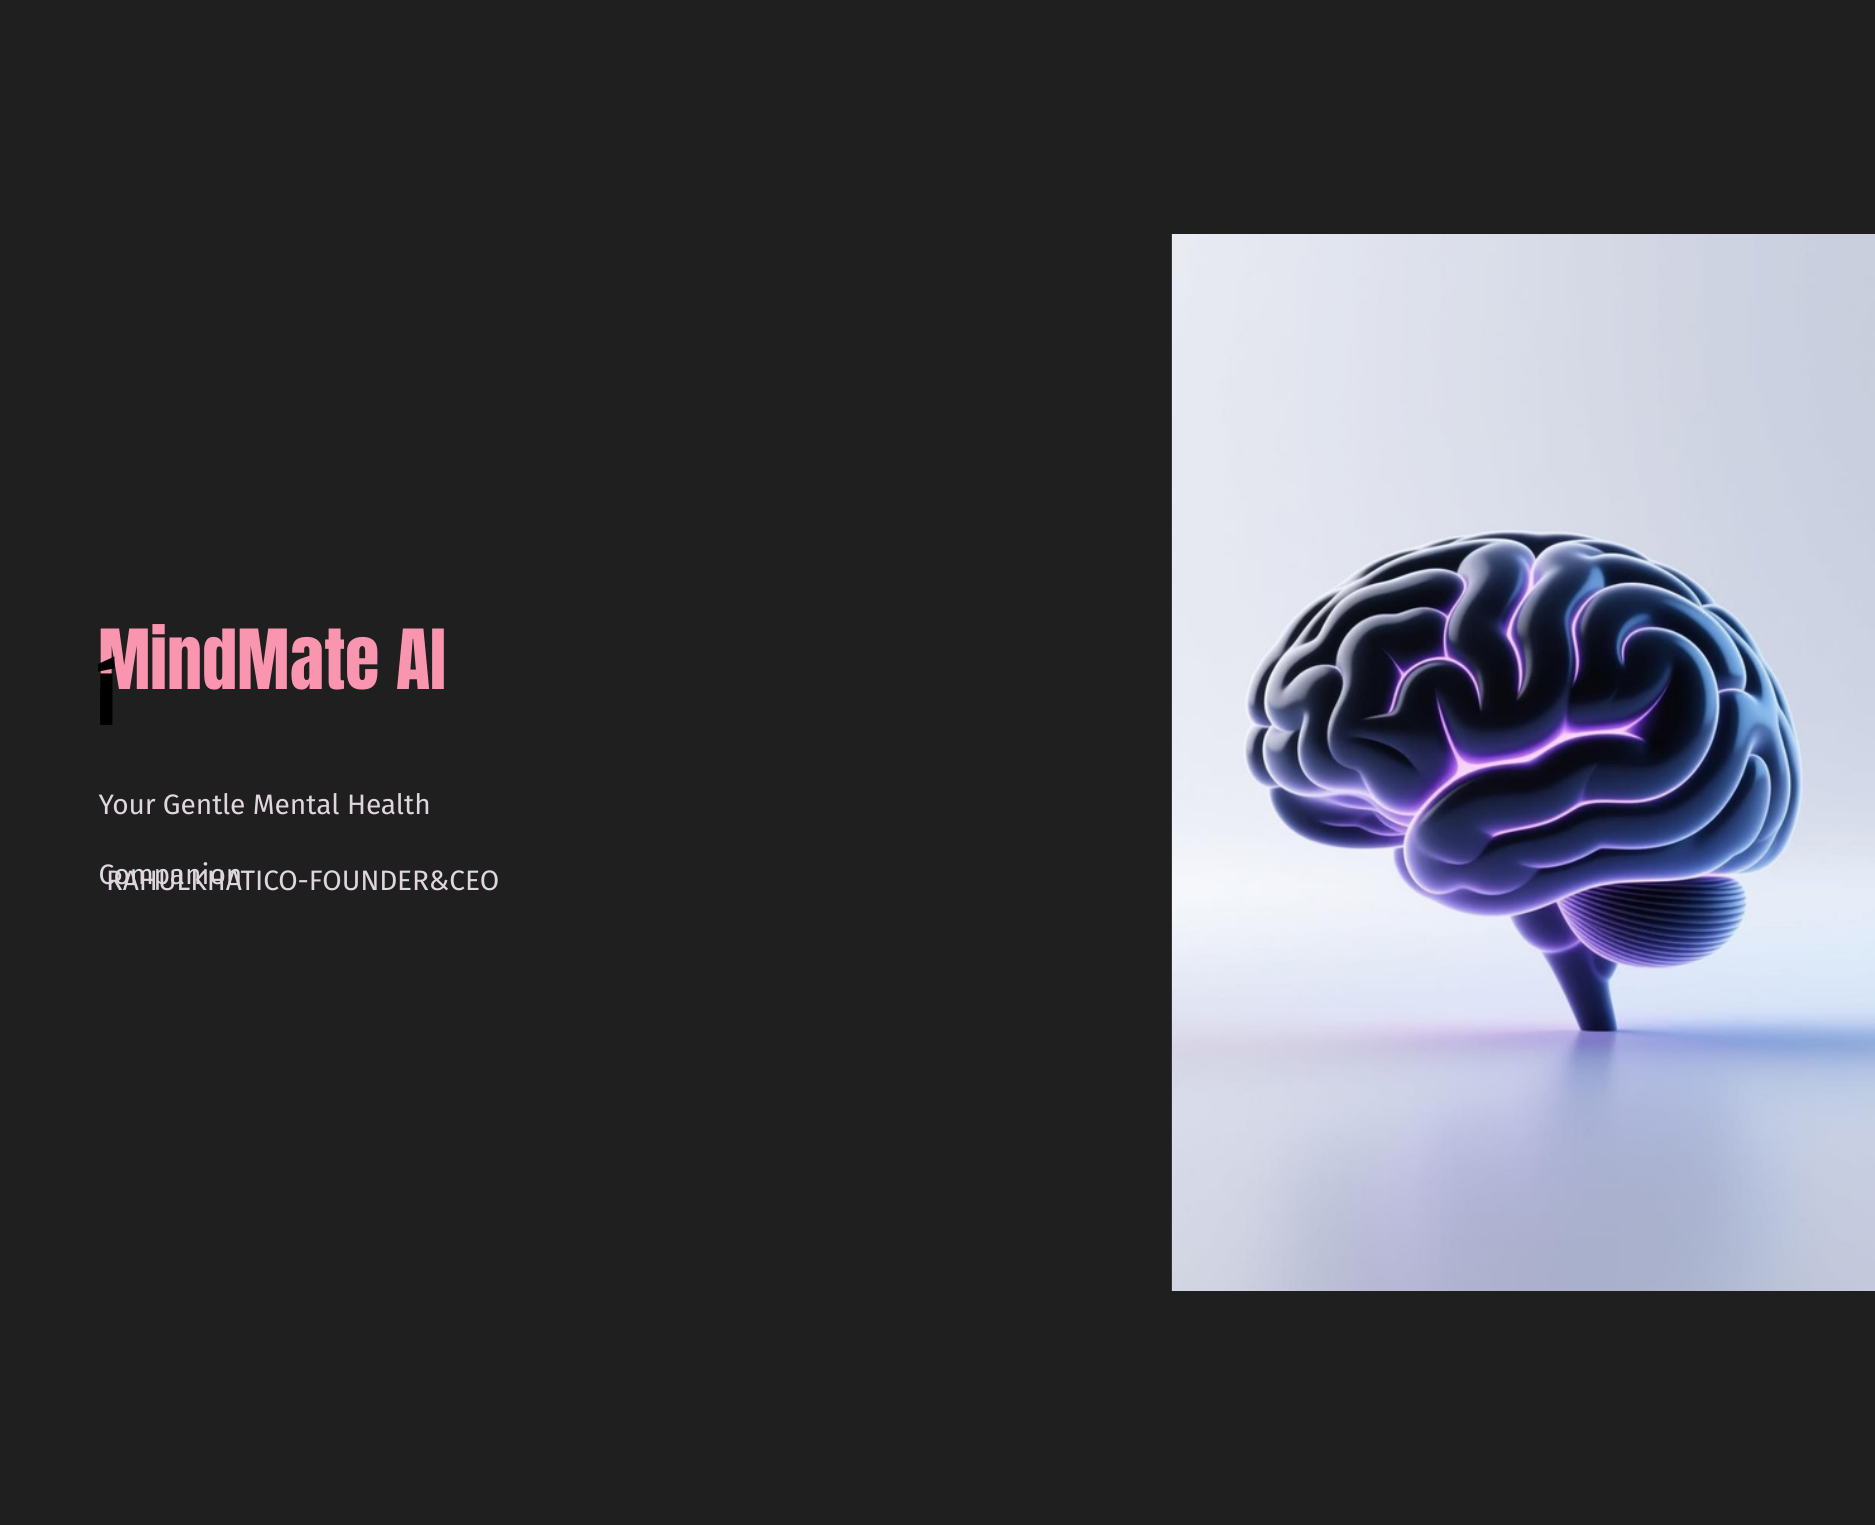

MindMate AI í
Your Gentle Mental Health Companion

 RAHULKHATICO-FOUNDER&CEO